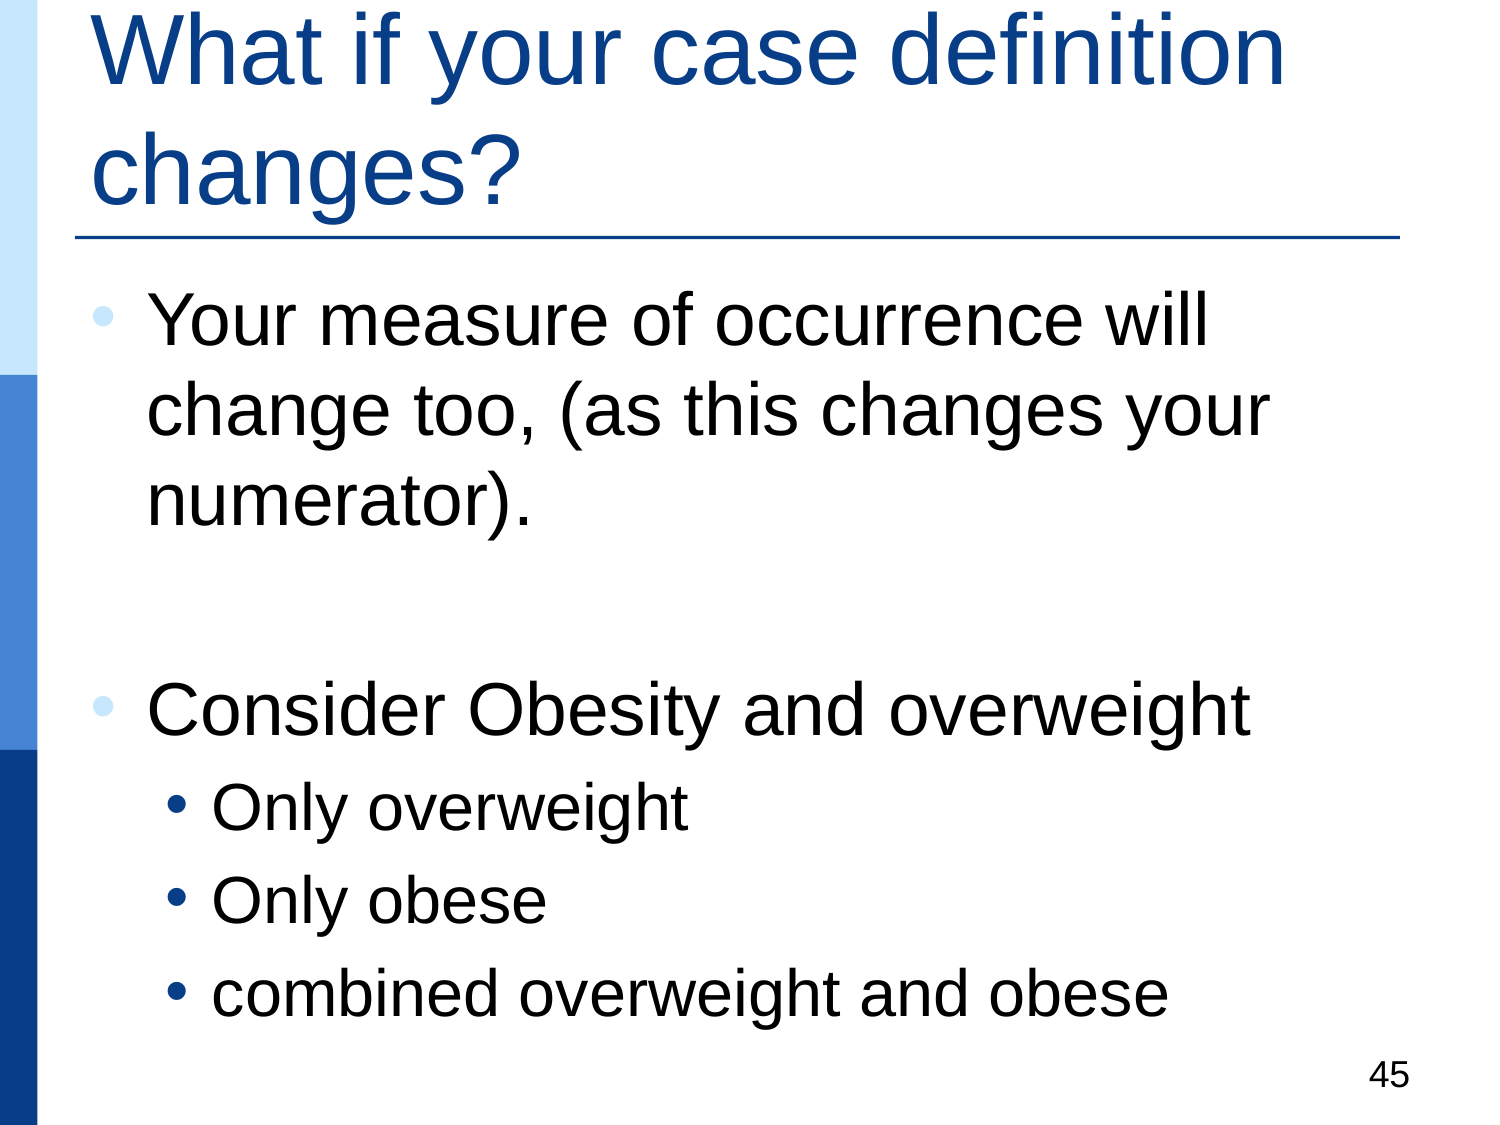

# What if your case definition changes?
Your measure of occurrence will change too, (as this changes your numerator).

Consider Obesity and overweight
Only overweight
Only obese
combined overweight and obese
45